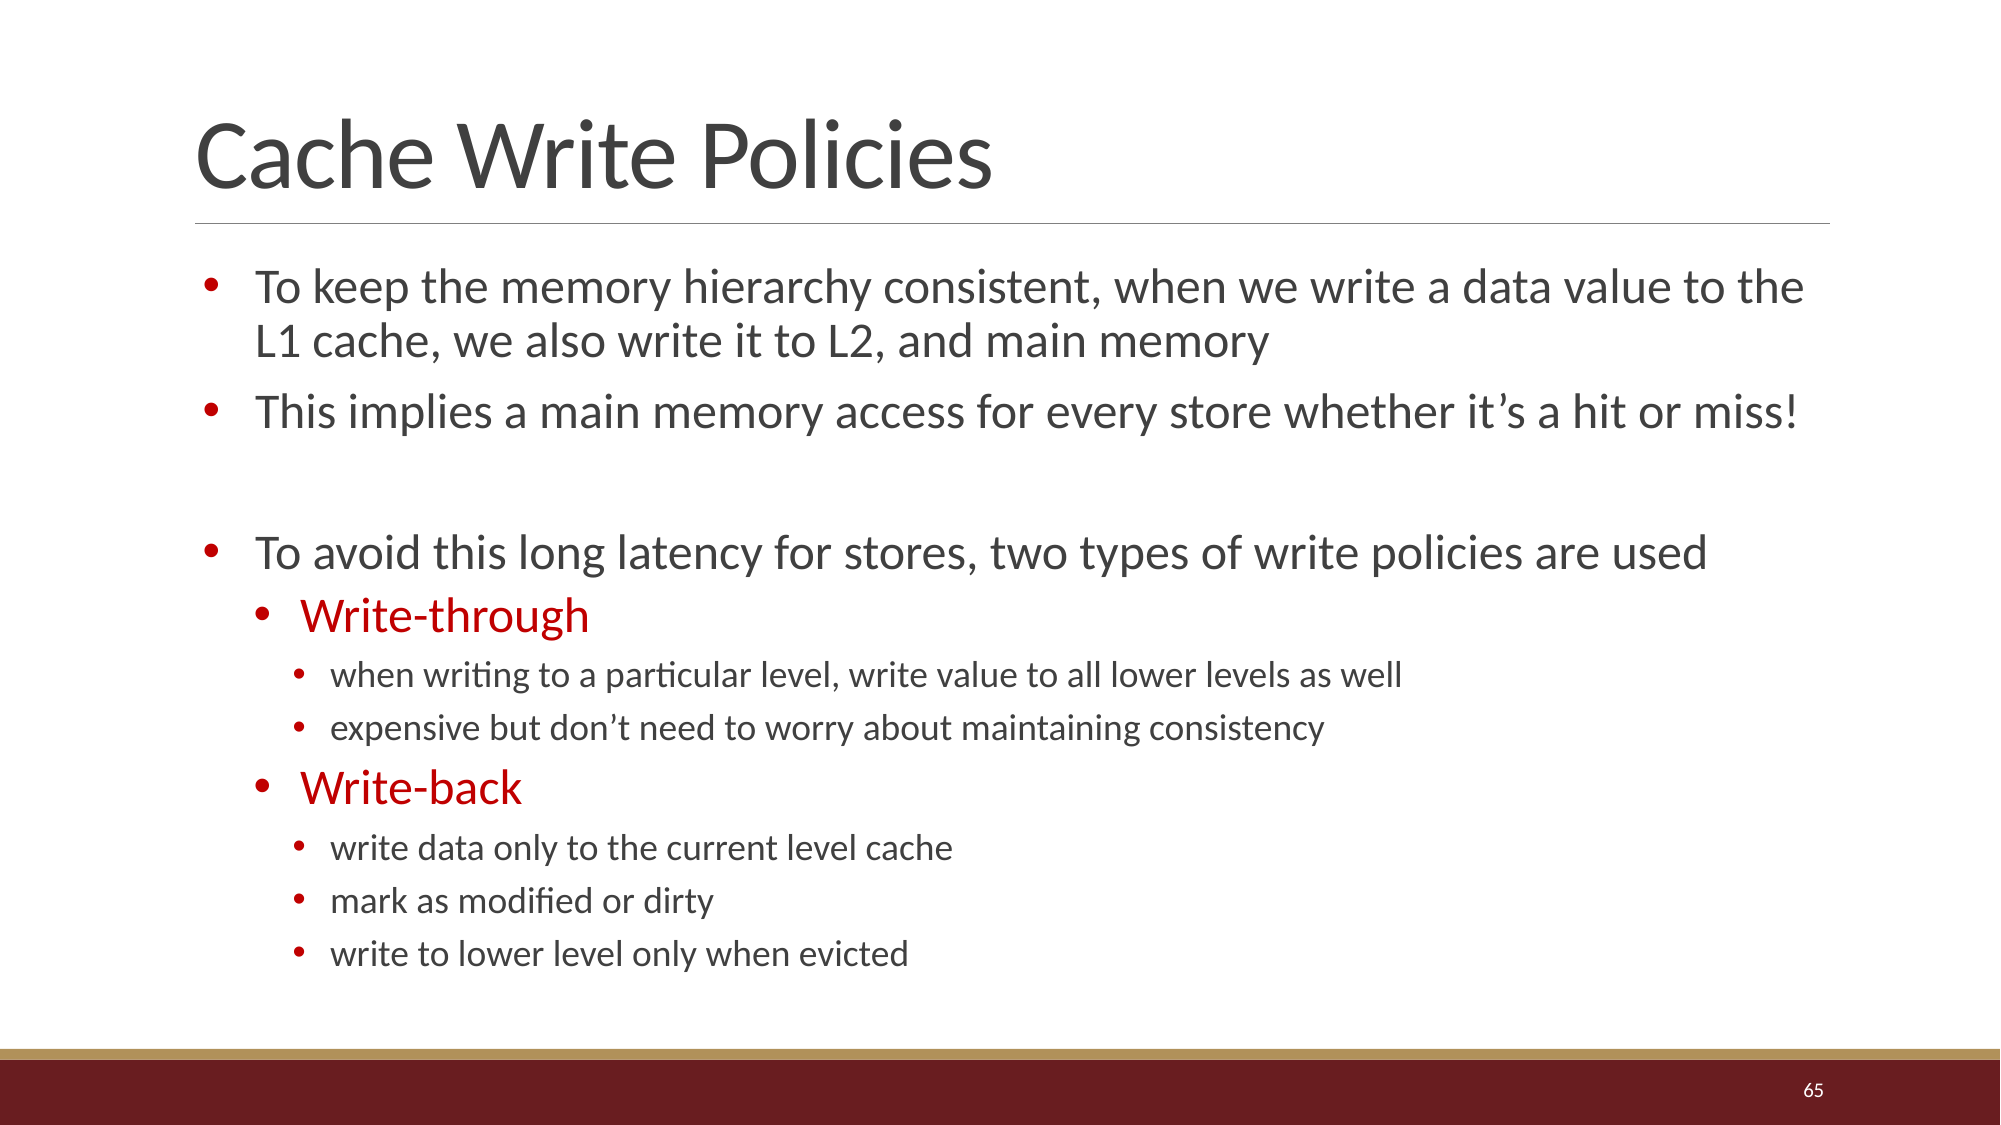

# Cache Write Policies
To keep the memory hierarchy consistent, when we write a data value to the L1 cache, we also write it to L2, and main memory
This implies a main memory access for every store whether it’s a hit or miss!

To avoid this long latency for stores, two types of write policies are used
Write-through
when writing to a particular level, write value to all lower levels as well
expensive but don’t need to worry about maintaining consistency
Write-back
write data only to the current level cache
mark as modified or dirty
write to lower level only when evicted
65